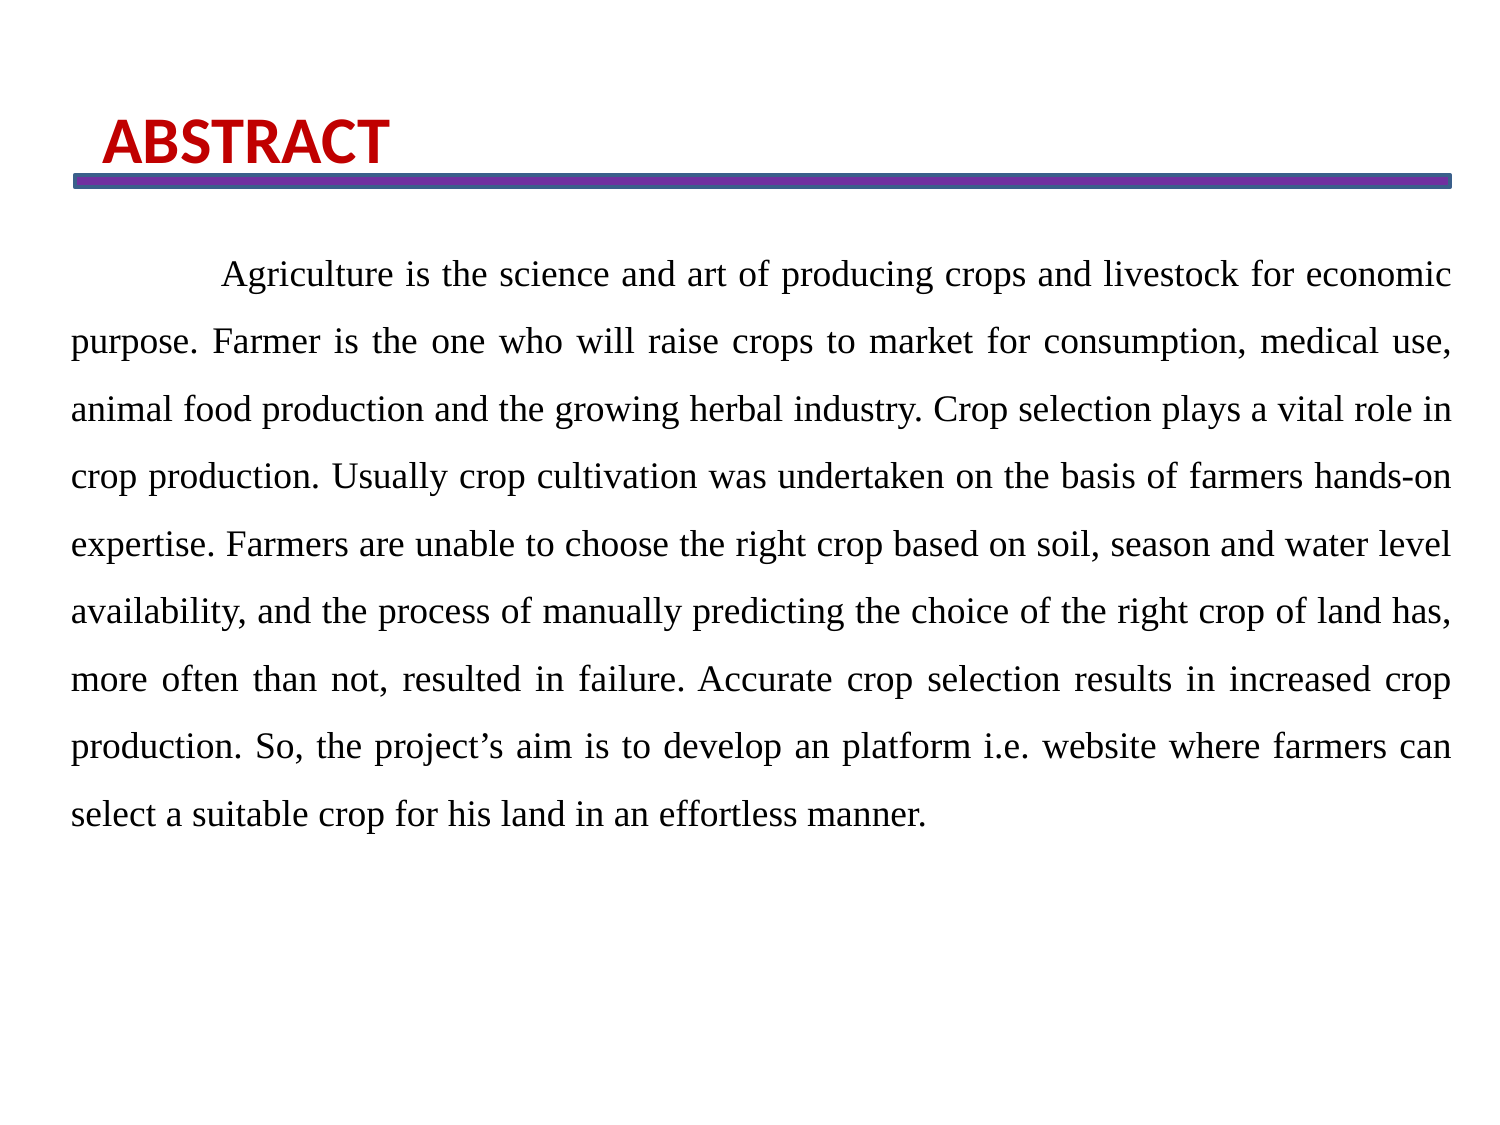

ABSTRACT

	Agriculture is the science and art of producing crops and livestock for economic purpose. Farmer is the one who will raise crops to market for consumption, medical use, animal food production and the growing herbal industry. Crop selection plays a vital role in crop production. Usually crop cultivation was undertaken on the basis of farmers hands-on expertise. Farmers are unable to choose the right crop based on soil, season and water level availability, and the process of manually predicting the choice of the right crop of land has, more often than not, resulted in failure. Accurate crop selection results in increased crop production. So, the project’s aim is to develop an platform i.e. website where farmers can select a suitable crop for his land in an effortless manner.